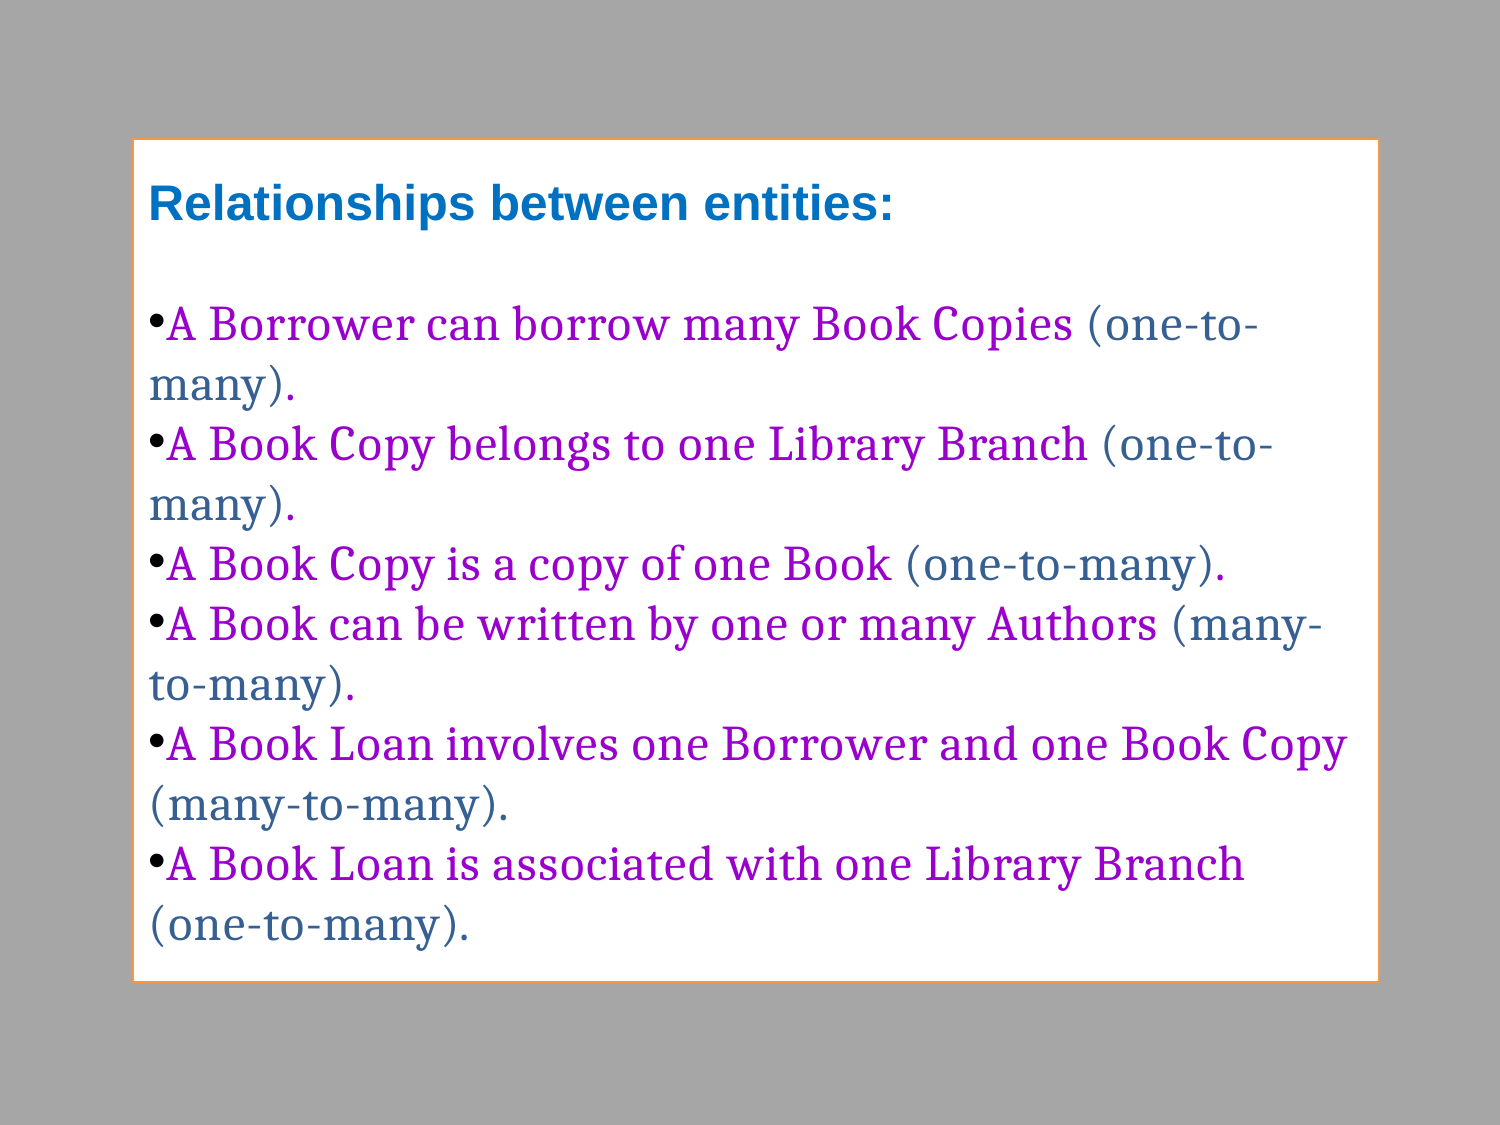

Relationships between entities:

A Borrower can borrow many Book Copies (one-to-many).
A Book Copy belongs to one Library Branch (one-to-many).
A Book Copy is a copy of one Book (one-to-many).
A Book can be written by one or many Authors (many-to-many).
A Book Loan involves one Borrower and one Book Copy (many-to-many).
A Book Loan is associated with one Library Branch (one-to-many).